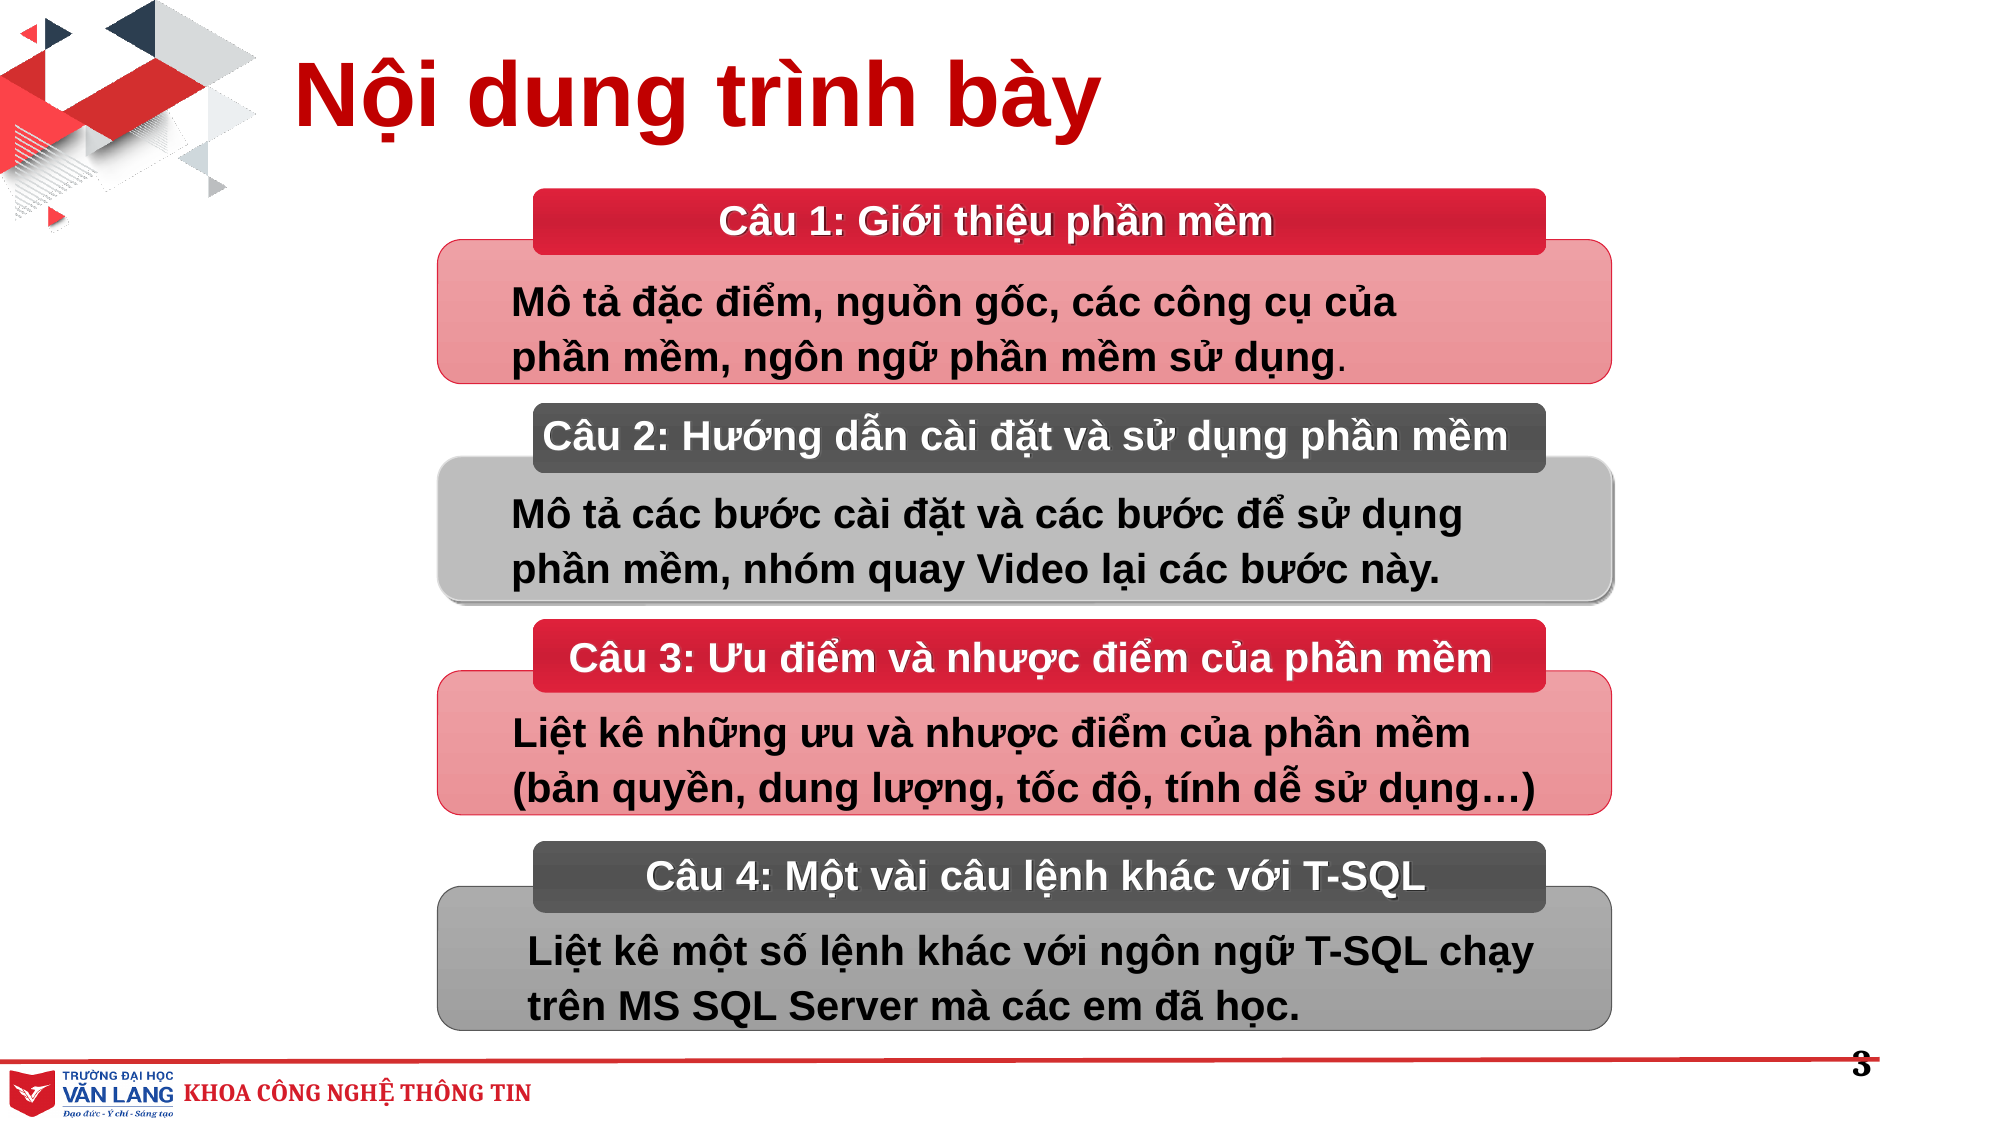

# Nội dung trình bày
Câu 1: Giới thiệu phần mềm

Mô tả đặc điểm, nguồn gốc, các công cụ của phần mềm, ngôn ngữ phần mềm sử dụng.
 Câu 2: Hướng dẫn cài đặt và sử dụng phần mềm

Mô tả các bước cài đặt và các bước để sử dụng phần mềm, nhóm quay Video lại các bước này.

 Câu 3: Ưu điểm và nhược điểm của phần mềm

Liệt kê những ưu và nhược điểm của phần mềm (bản quyền, dung lượng, tốc độ, tính dễ sử dụng…)

Câu 4: Một vài câu lệnh khác với T-SQL

Liệt kê một số lệnh khác với ngôn ngữ T-SQL chạy trên MS SQL Server mà các em đã học.